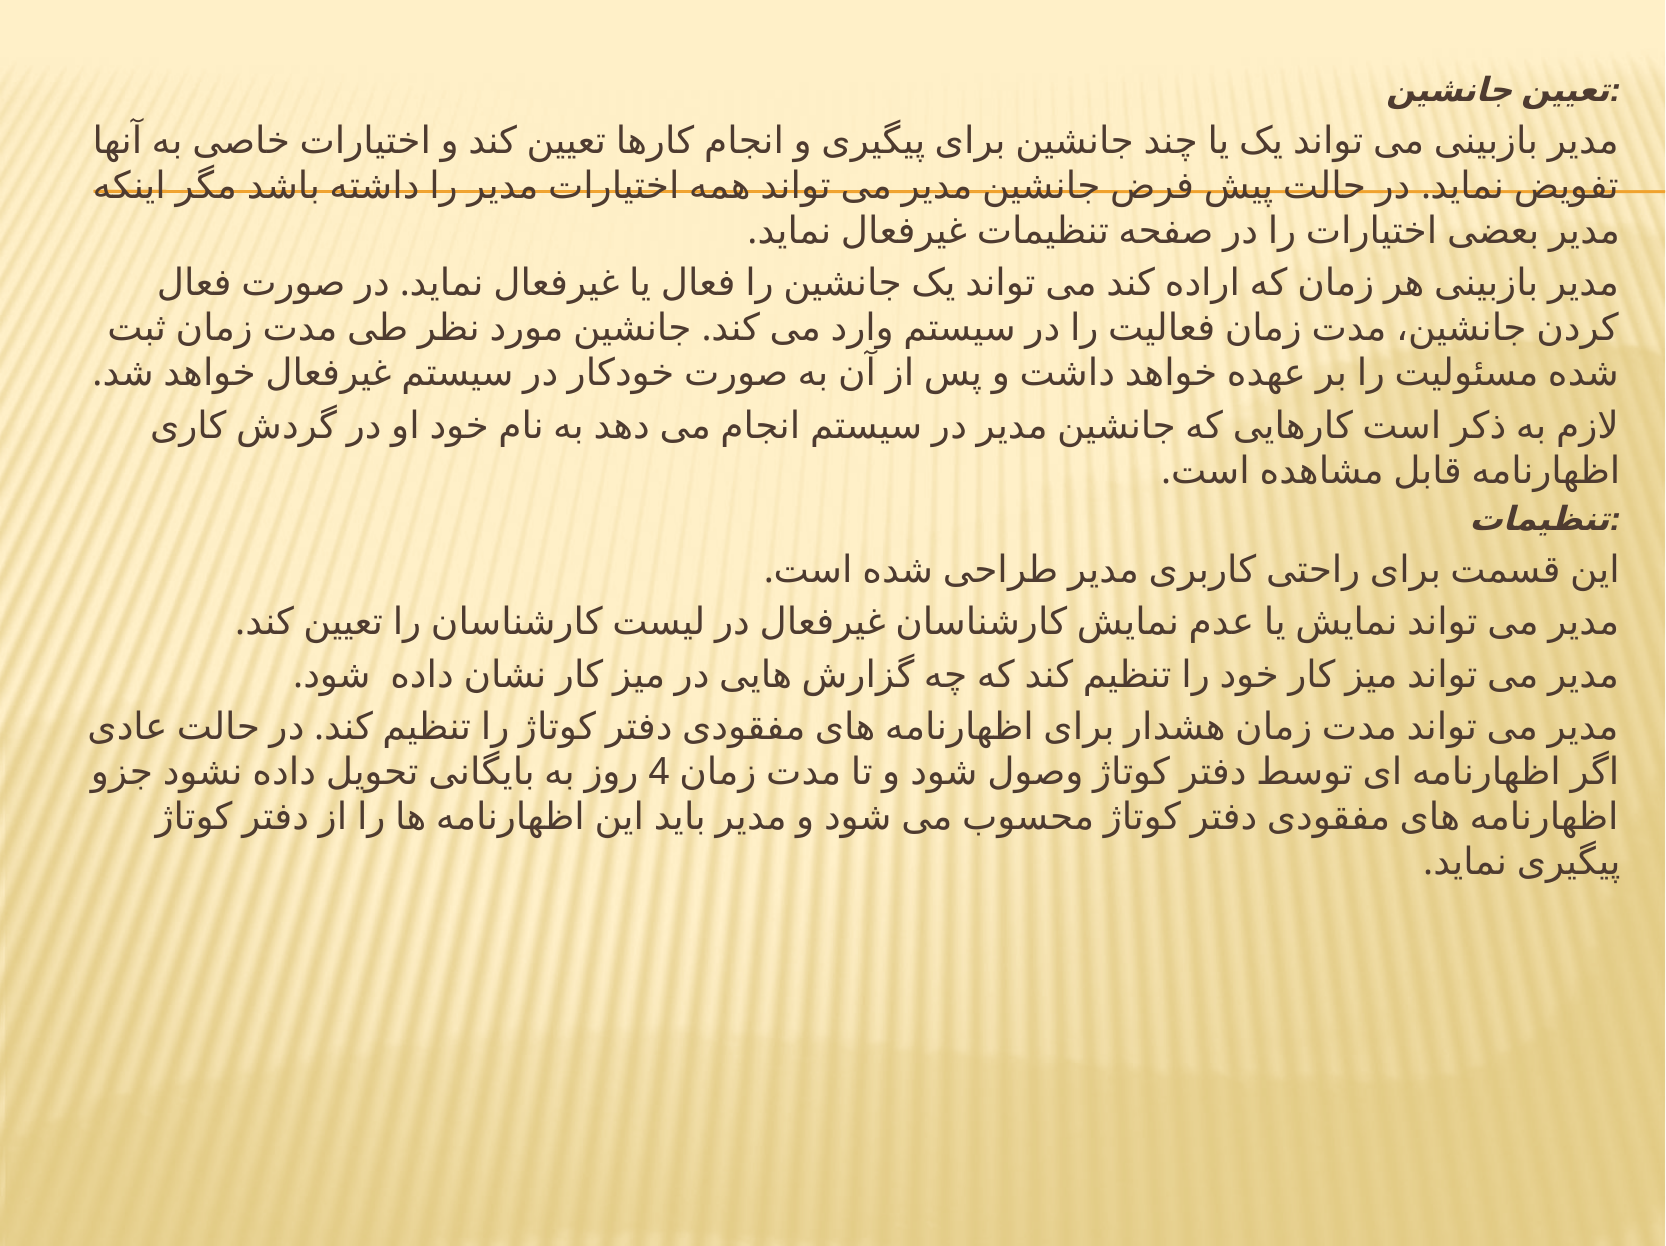

تعیین جانشین:
مدیر بازبینی می تواند یک یا چند جانشین برای پیگیری و انجام کارها تعیین کند و اختیارات خاصی به آنها تفویض نماید. در حالت پیش فرض جانشین مدیر می تواند همه اختیارات مدیر را داشته باشد مگر اینکه مدیر بعضی اختیارات را در صفحه تنظیمات غیرفعال نماید.
مدیر بازبینی هر زمان که اراده کند می تواند یک جانشین را فعال یا غیرفعال نماید. در صورت فعال کردن جانشین، مدت زمان فعالیت را در سیستم وارد می کند. جانشین مورد نظر طی مدت زمان ثبت شده مسئولیت را بر عهده خواهد داشت و پس از آن به صورت خودکار در سیستم غیرفعال خواهد شد.
لازم به ذکر است کارهایی که جانشین مدیر در سیستم انجام می دهد به نام خود او در گردش کاری اظهارنامه قابل مشاهده است.
تنظیمات:
این قسمت برای راحتی کاربری مدیر طراحی شده است.
مدیر می تواند نمایش یا عدم نمایش کارشناسان غیرفعال در لیست کارشناسان را تعیین کند.
مدیر می تواند میز کار خود را تنظیم کند که چه گزارش هایی در میز کار نشان داده  شود.
مدیر می تواند مدت زمان هشدار برای اظهارنامه های مفقودی دفتر کوتاژ را تنظیم کند. در حالت عادی اگر اظهارنامه ای توسط دفتر کوتاژ وصول شود و تا مدت زمان 4 روز به بایگانی تحویل داده نشود جزو اظهارنامه های مفقودی دفتر کوتاژ محسوب می شود و مدیر باید این اظهارنامه ها را از دفتر کوتاژ پیگیری نماید.